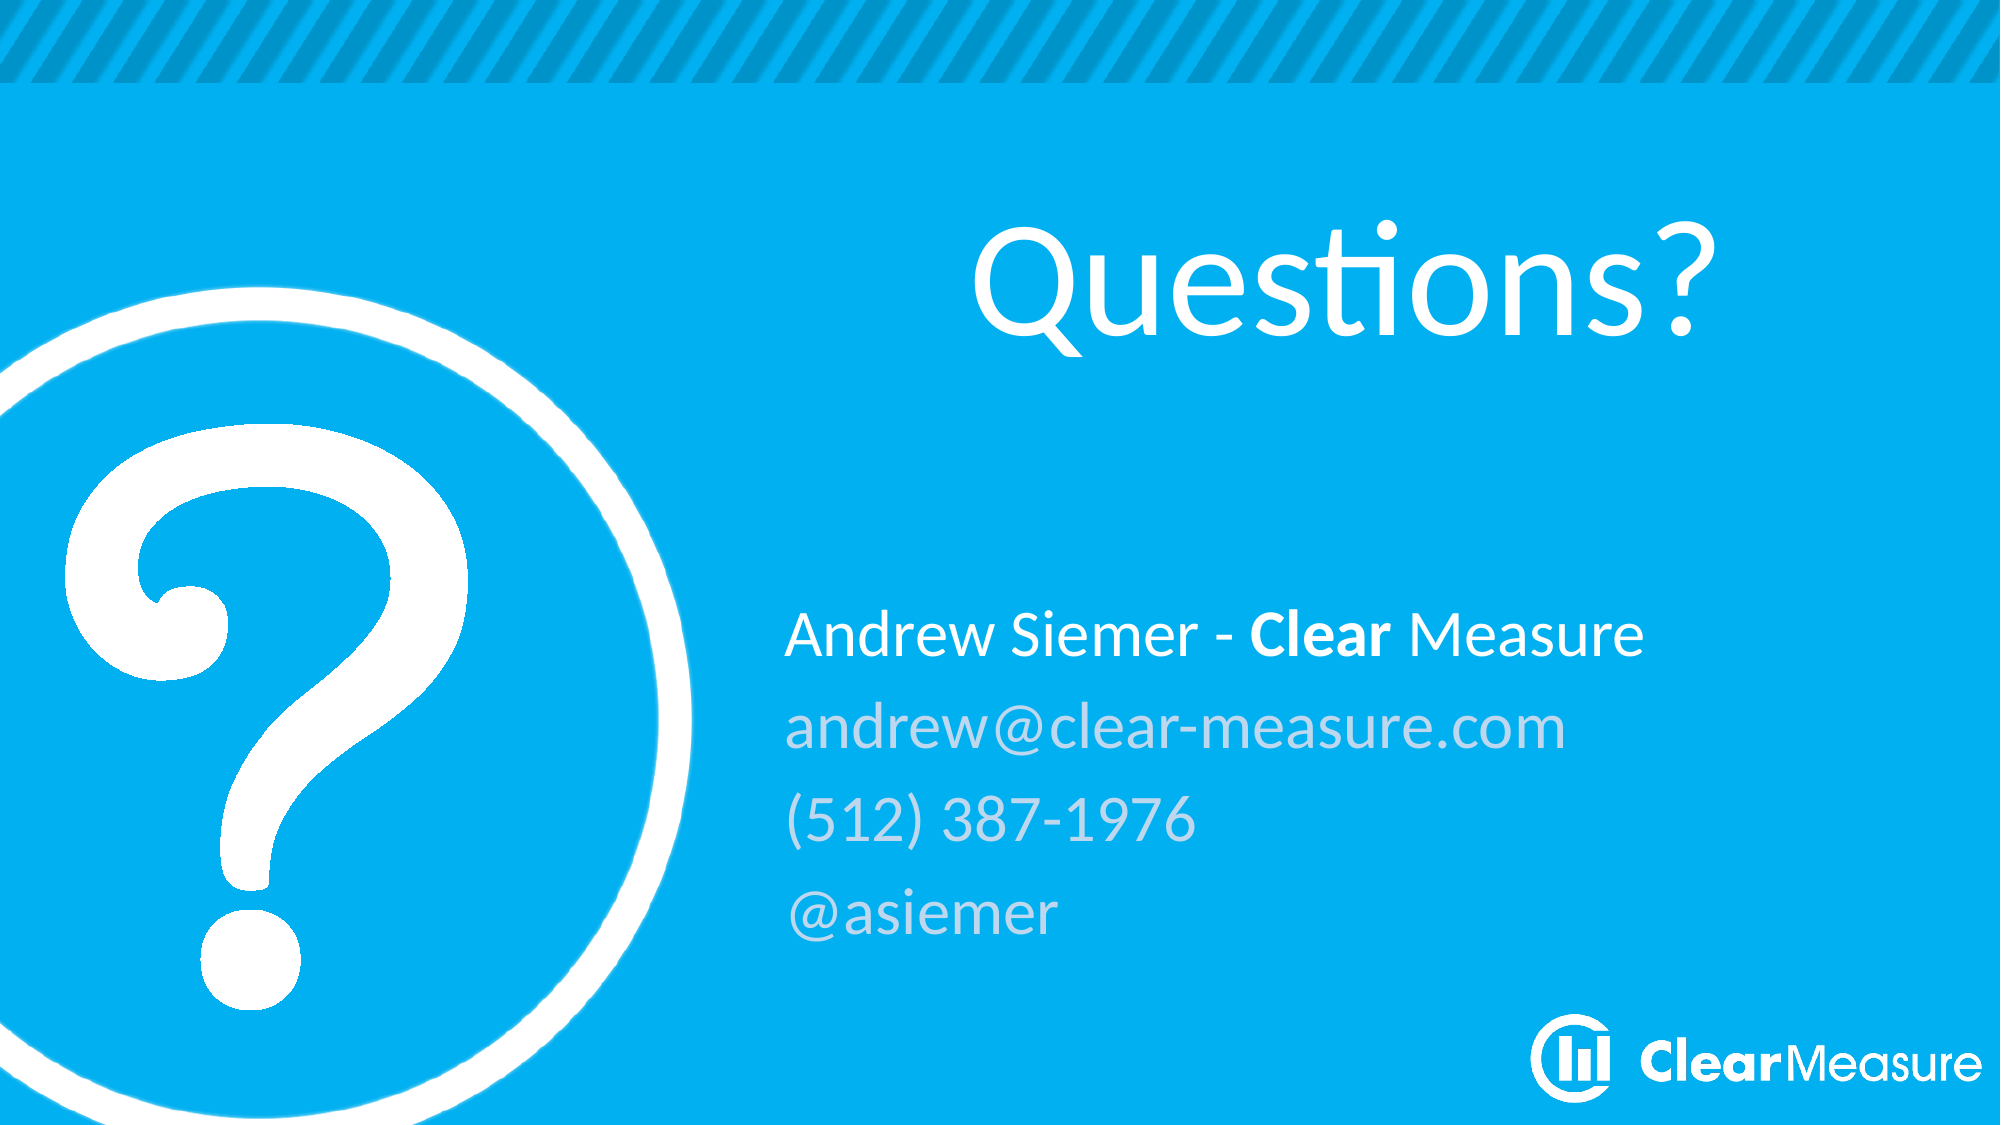

# Questions?
Andrew Siemer - Clear Measure
andrew@clear-measure.com
(512) 387-1976
@asiemer